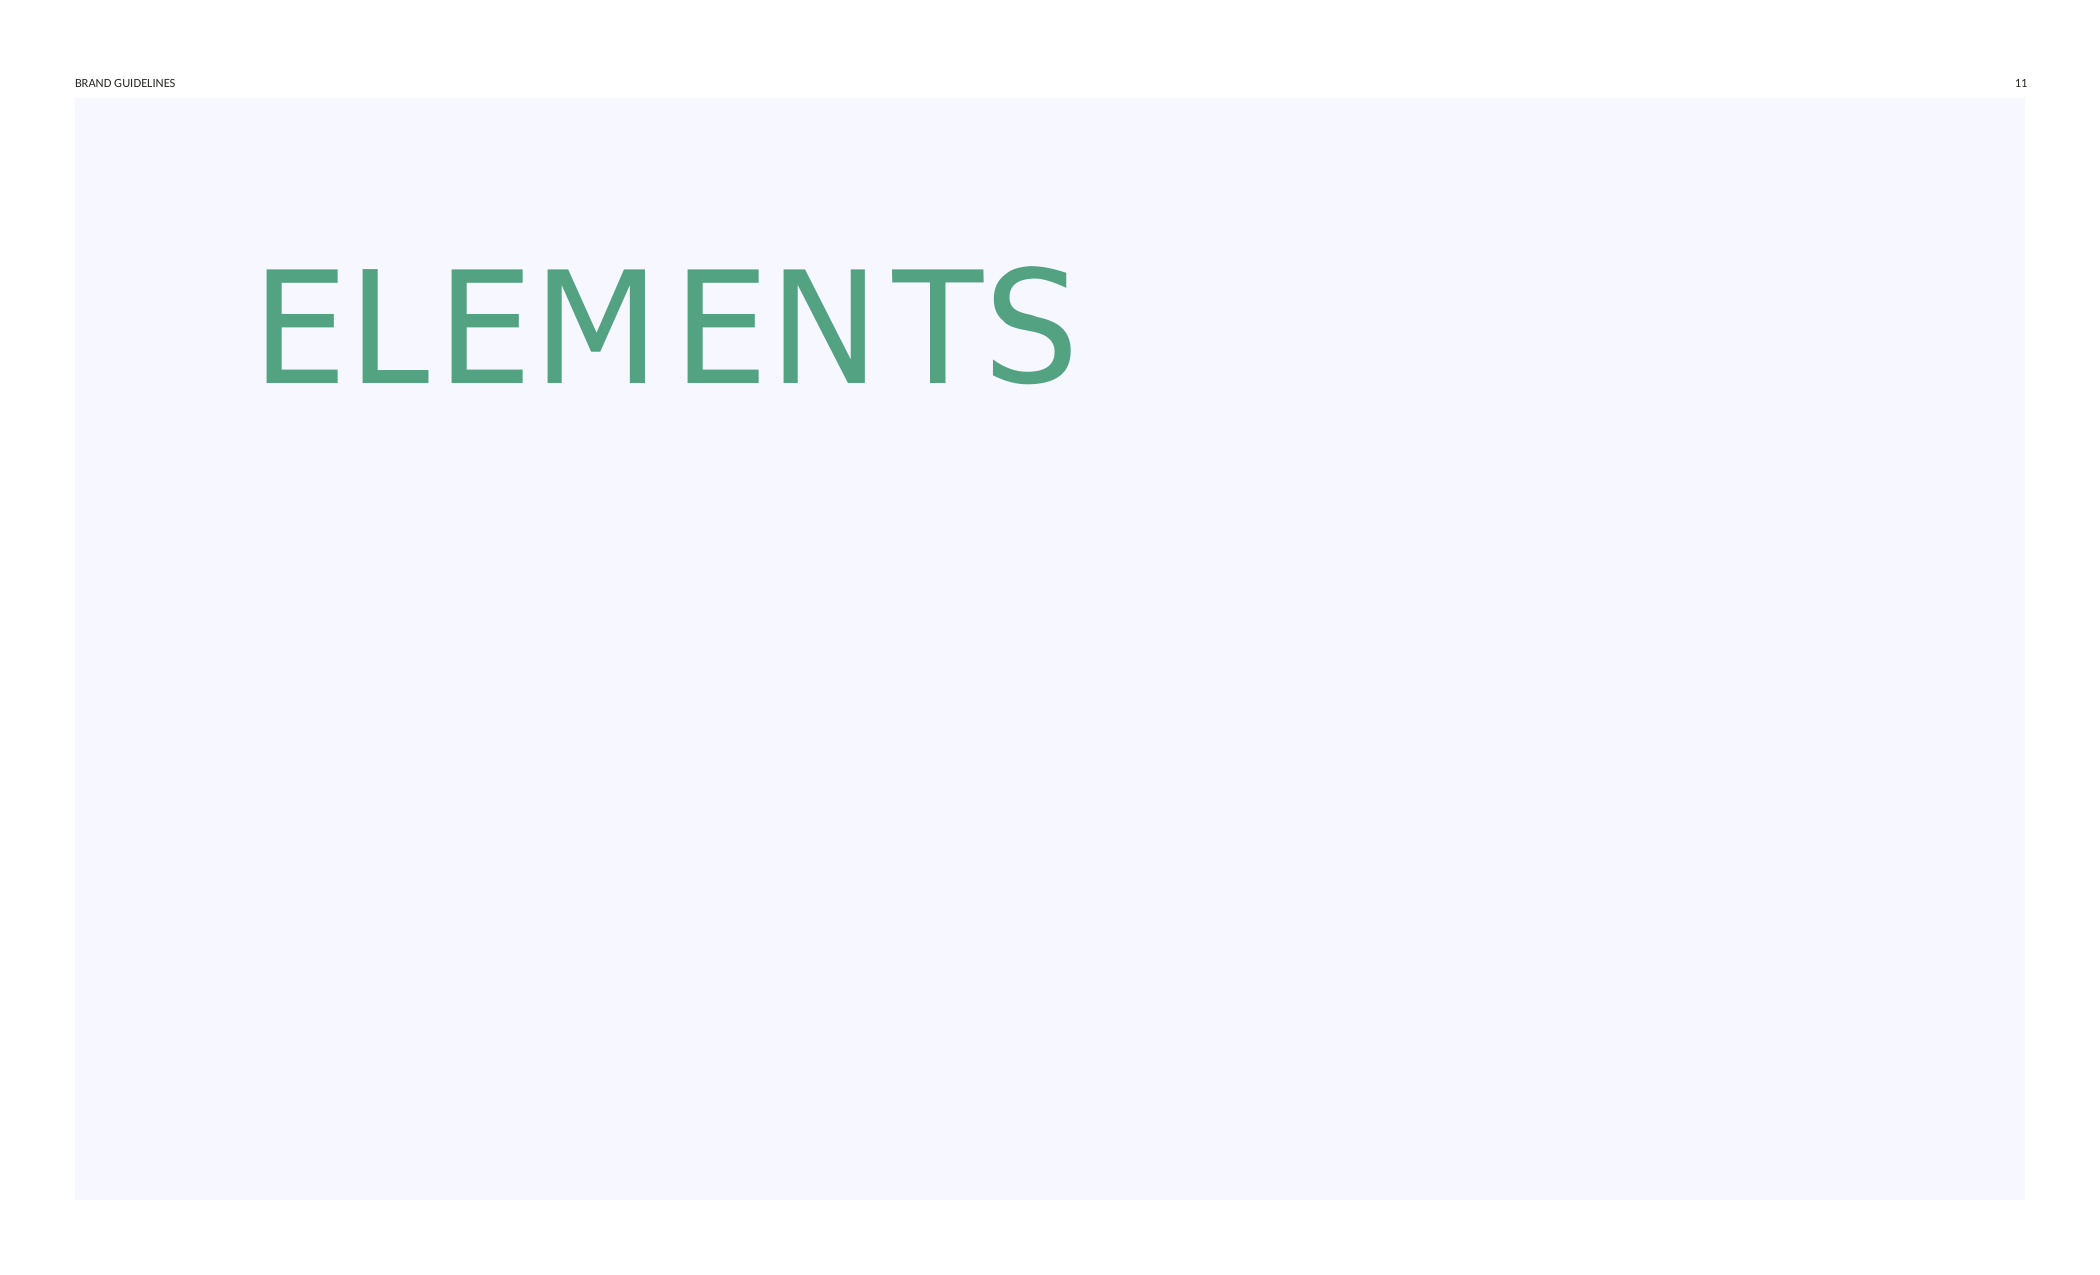

BRAND GUIDELINES
11

# ELEMENTS
SECTION  TITLE